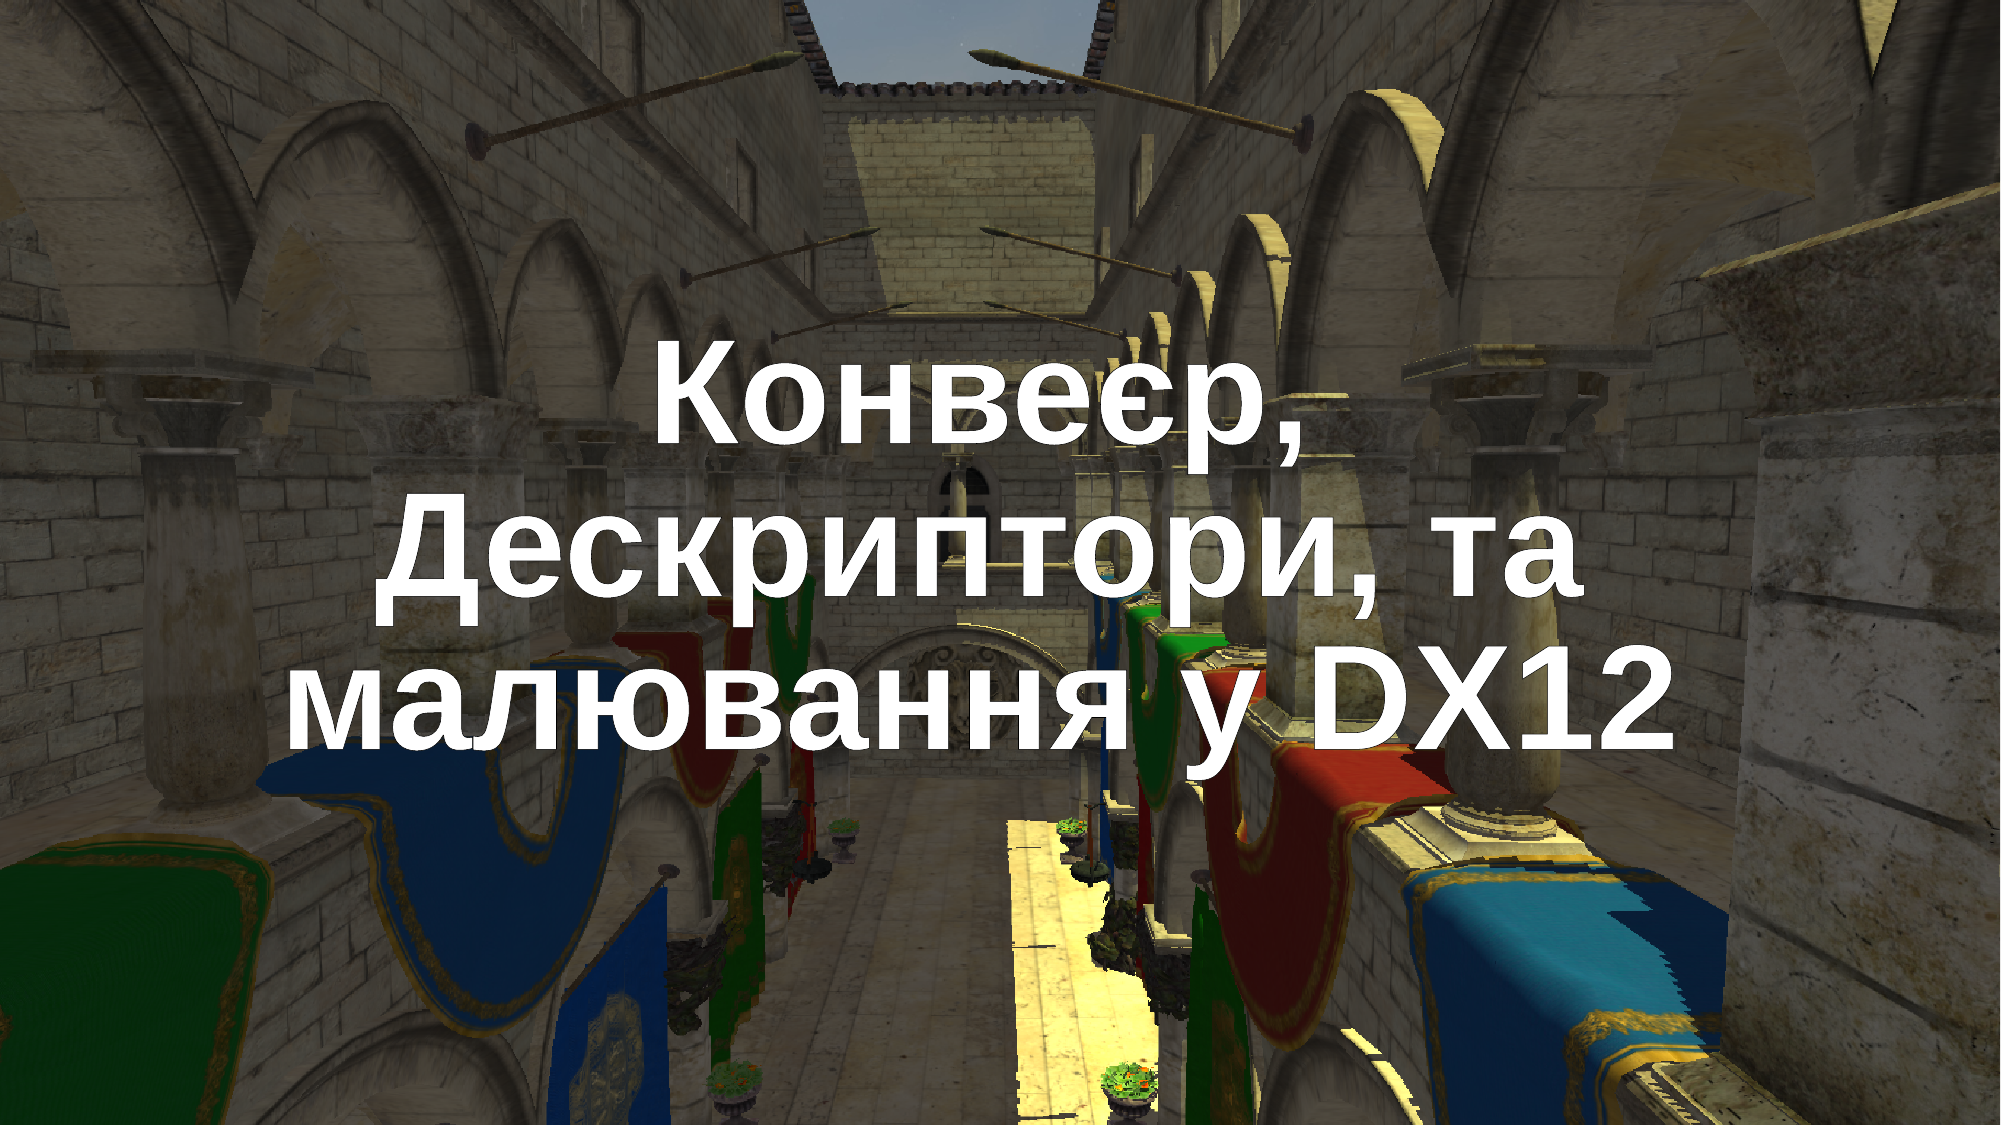

# Конвеєр, Дескриптори, та малювання у DX12